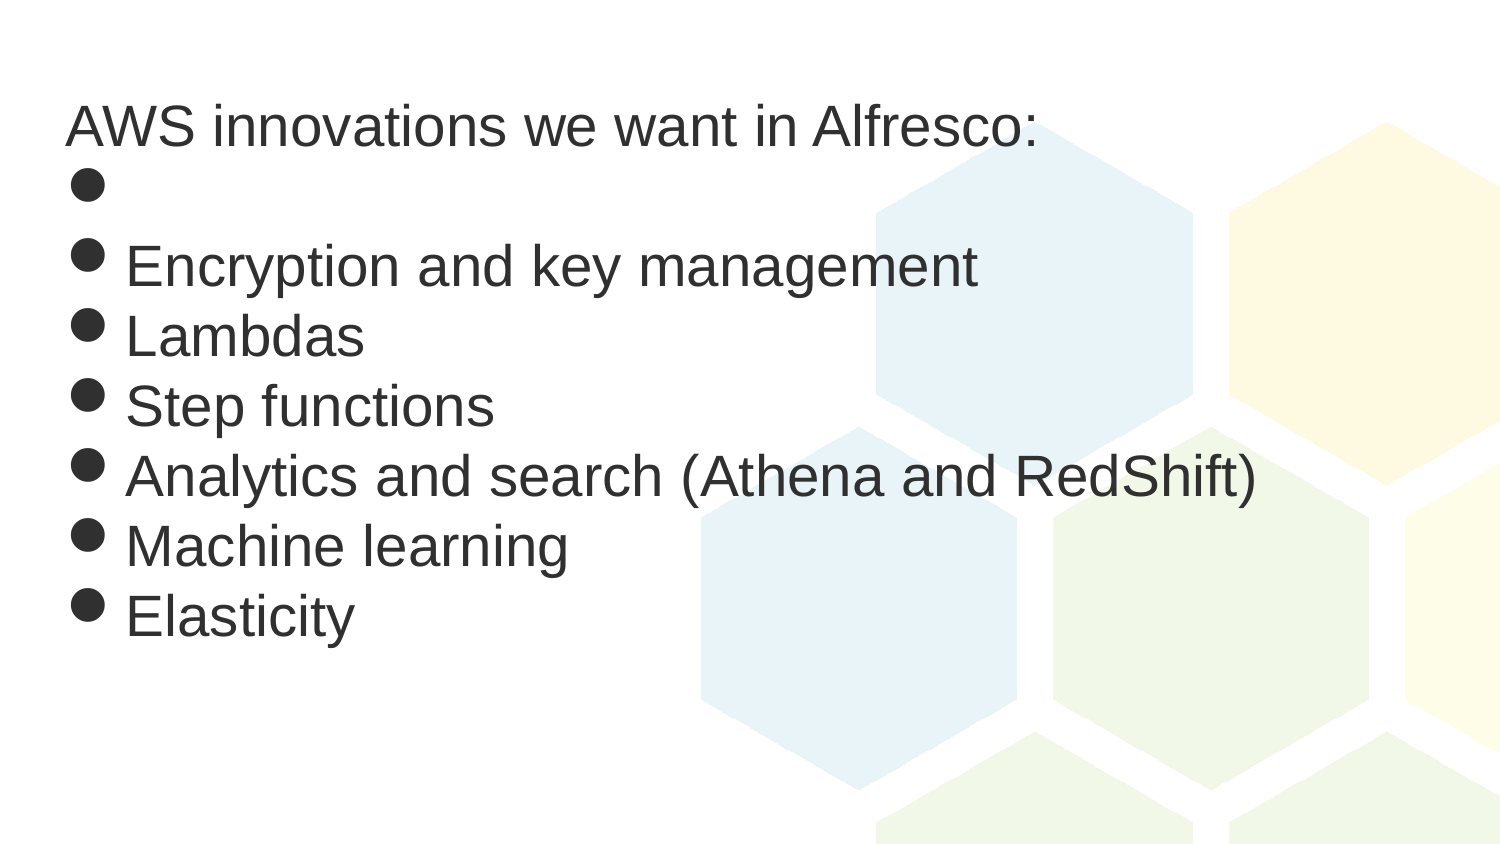

AWS innovations we want in Alfresco:

Encryption and key management
Lambdas
Step functions
Analytics and search (Athena and RedShift)
Machine learning
Elasticity